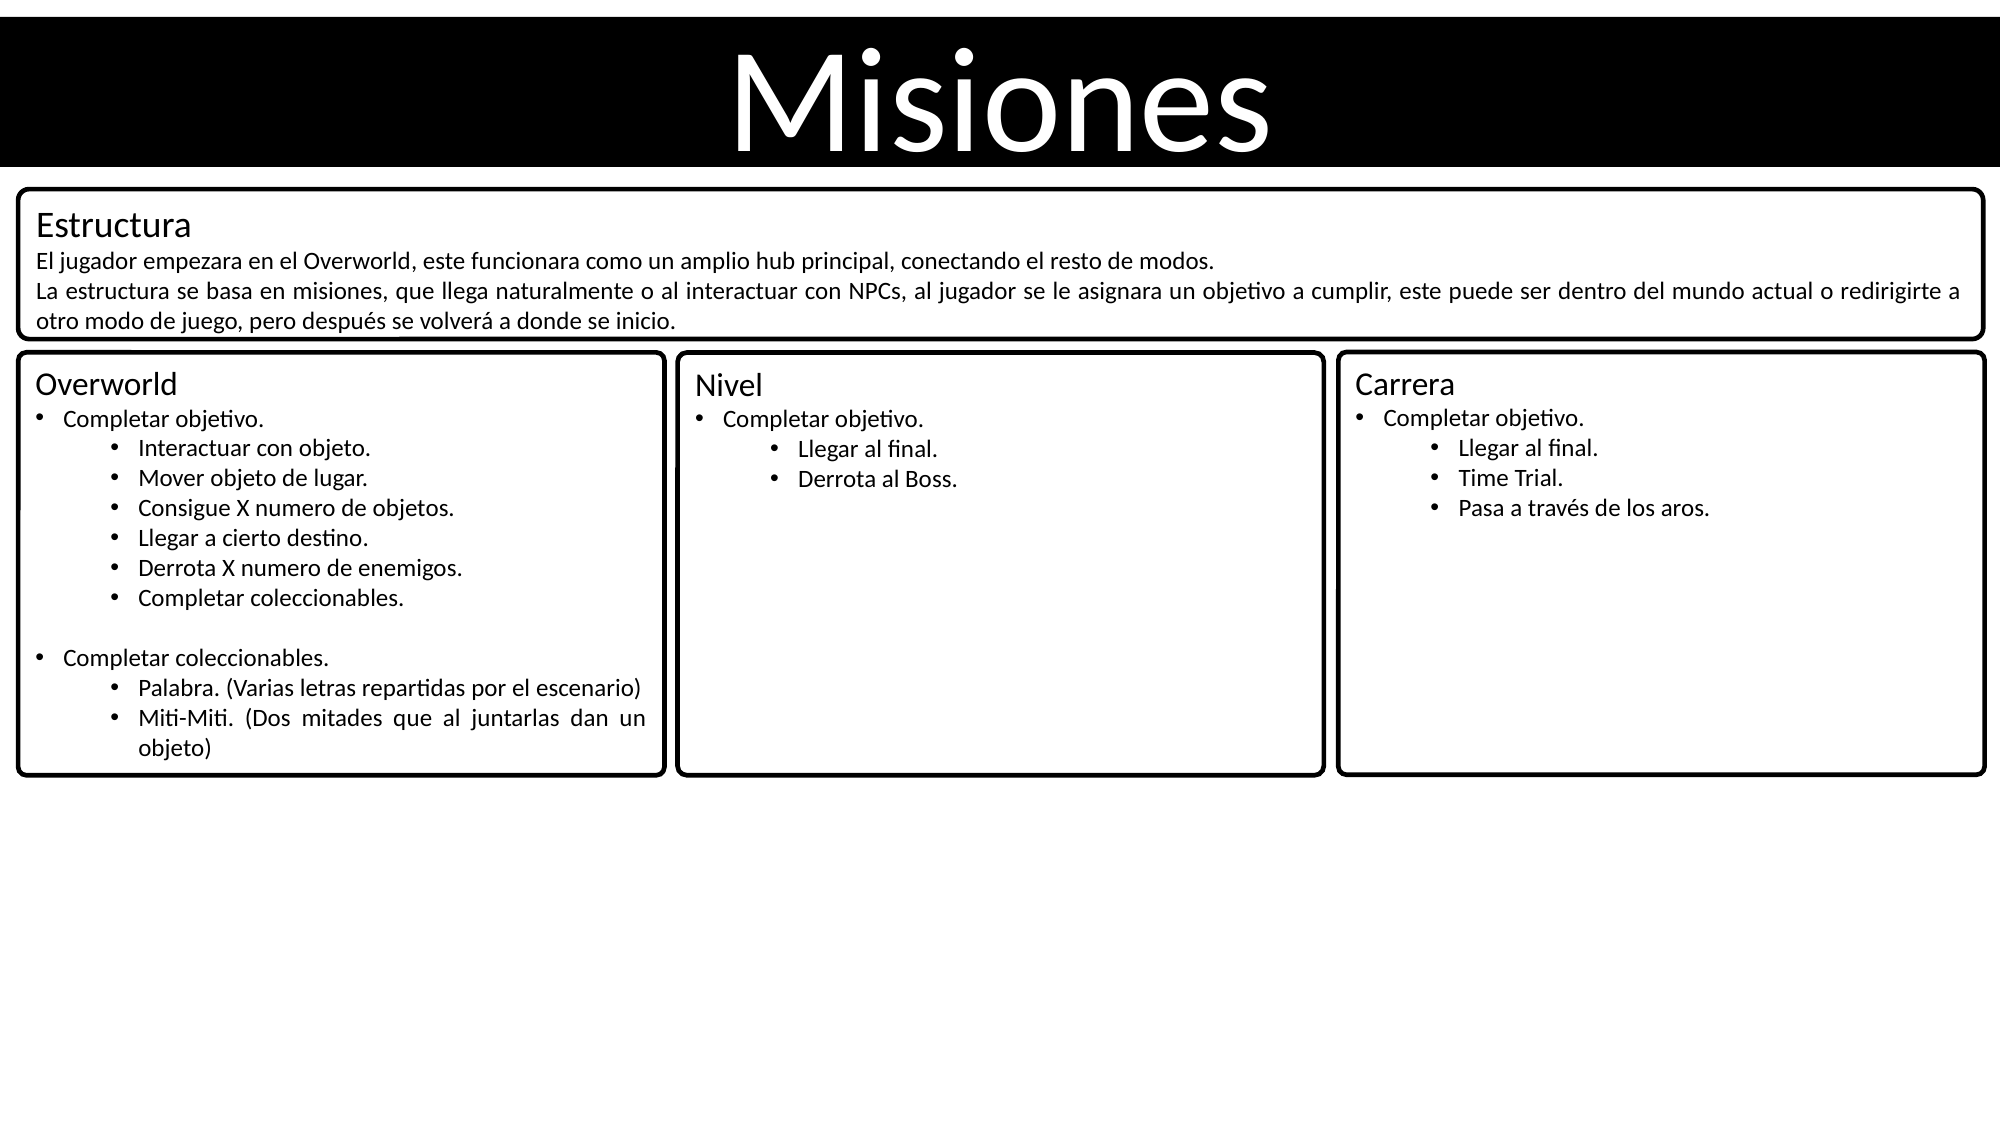

Misiones
Estructura
El jugador empezara en el Overworld, este funcionara como un amplio hub principal, conectando el resto de modos.
La estructura se basa en misiones, que llega naturalmente o al interactuar con NPCs, al jugador se le asignara un objetivo a cumplir, este puede ser dentro del mundo actual o redirigirte a otro modo de juego, pero después se volverá a donde se inicio.

Carrera
Completar objetivo.
Llegar al final.
Time Trial.
Pasa a través de los aros.
Overworld
Completar objetivo.
Interactuar con objeto.
Mover objeto de lugar.
Consigue X numero de objetos.
Llegar a cierto destino.
Derrota X numero de enemigos.
Completar coleccionables.

Completar coleccionables.
Palabra. (Varias letras repartidas por el escenario)
Miti-Miti. (Dos mitades que al juntarlas dan un objeto)
Nivel
Completar objetivo.
Llegar al final.
Derrota al Boss.